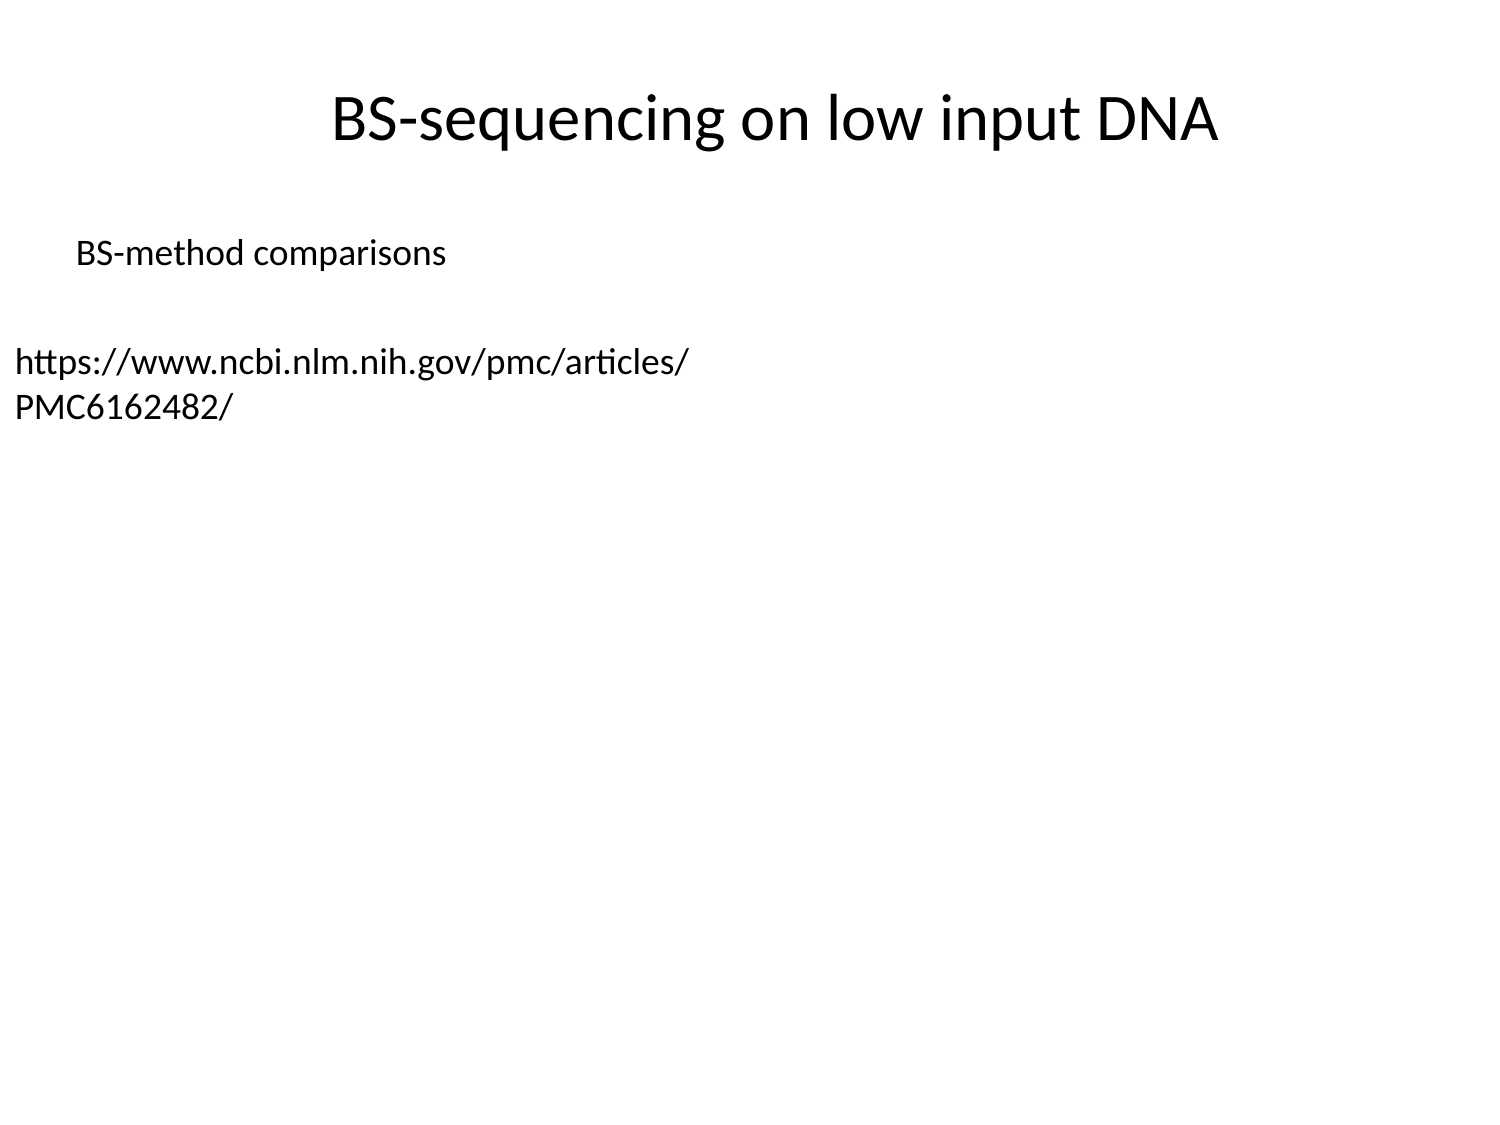

BS-sequencing on low input DNA
BS-method comparisons
https://www.ncbi.nlm.nih.gov/pmc/articles/PMC6162482/